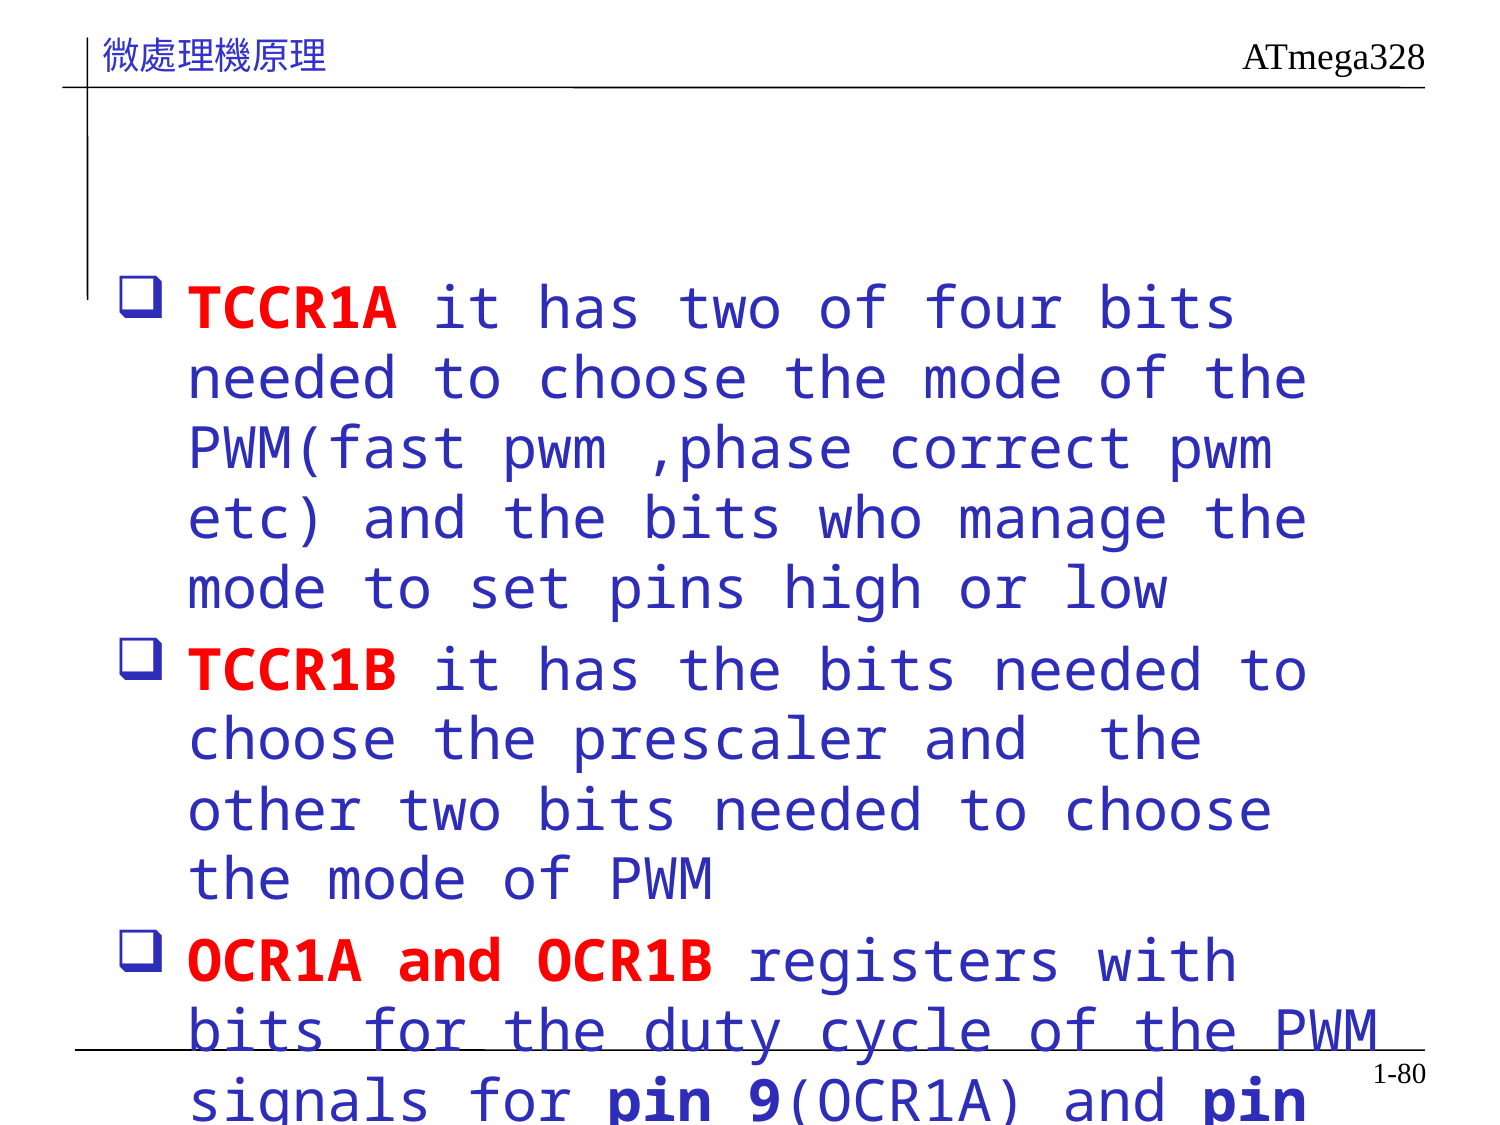

#
TCCR1A it has two of four bits needed to choose the mode of the PWM(fast pwm ,phase correct pwm etc) and the bits who manage the mode to set pins high or low
TCCR1B it has the bits needed to choose the prescaler and  the other two bits needed to choose the mode of PWM
OCR1A and OCR1B registers with bits for the duty cycle of the PWM signals for pin 9(OCR1A) and pin 10(OCR1B)